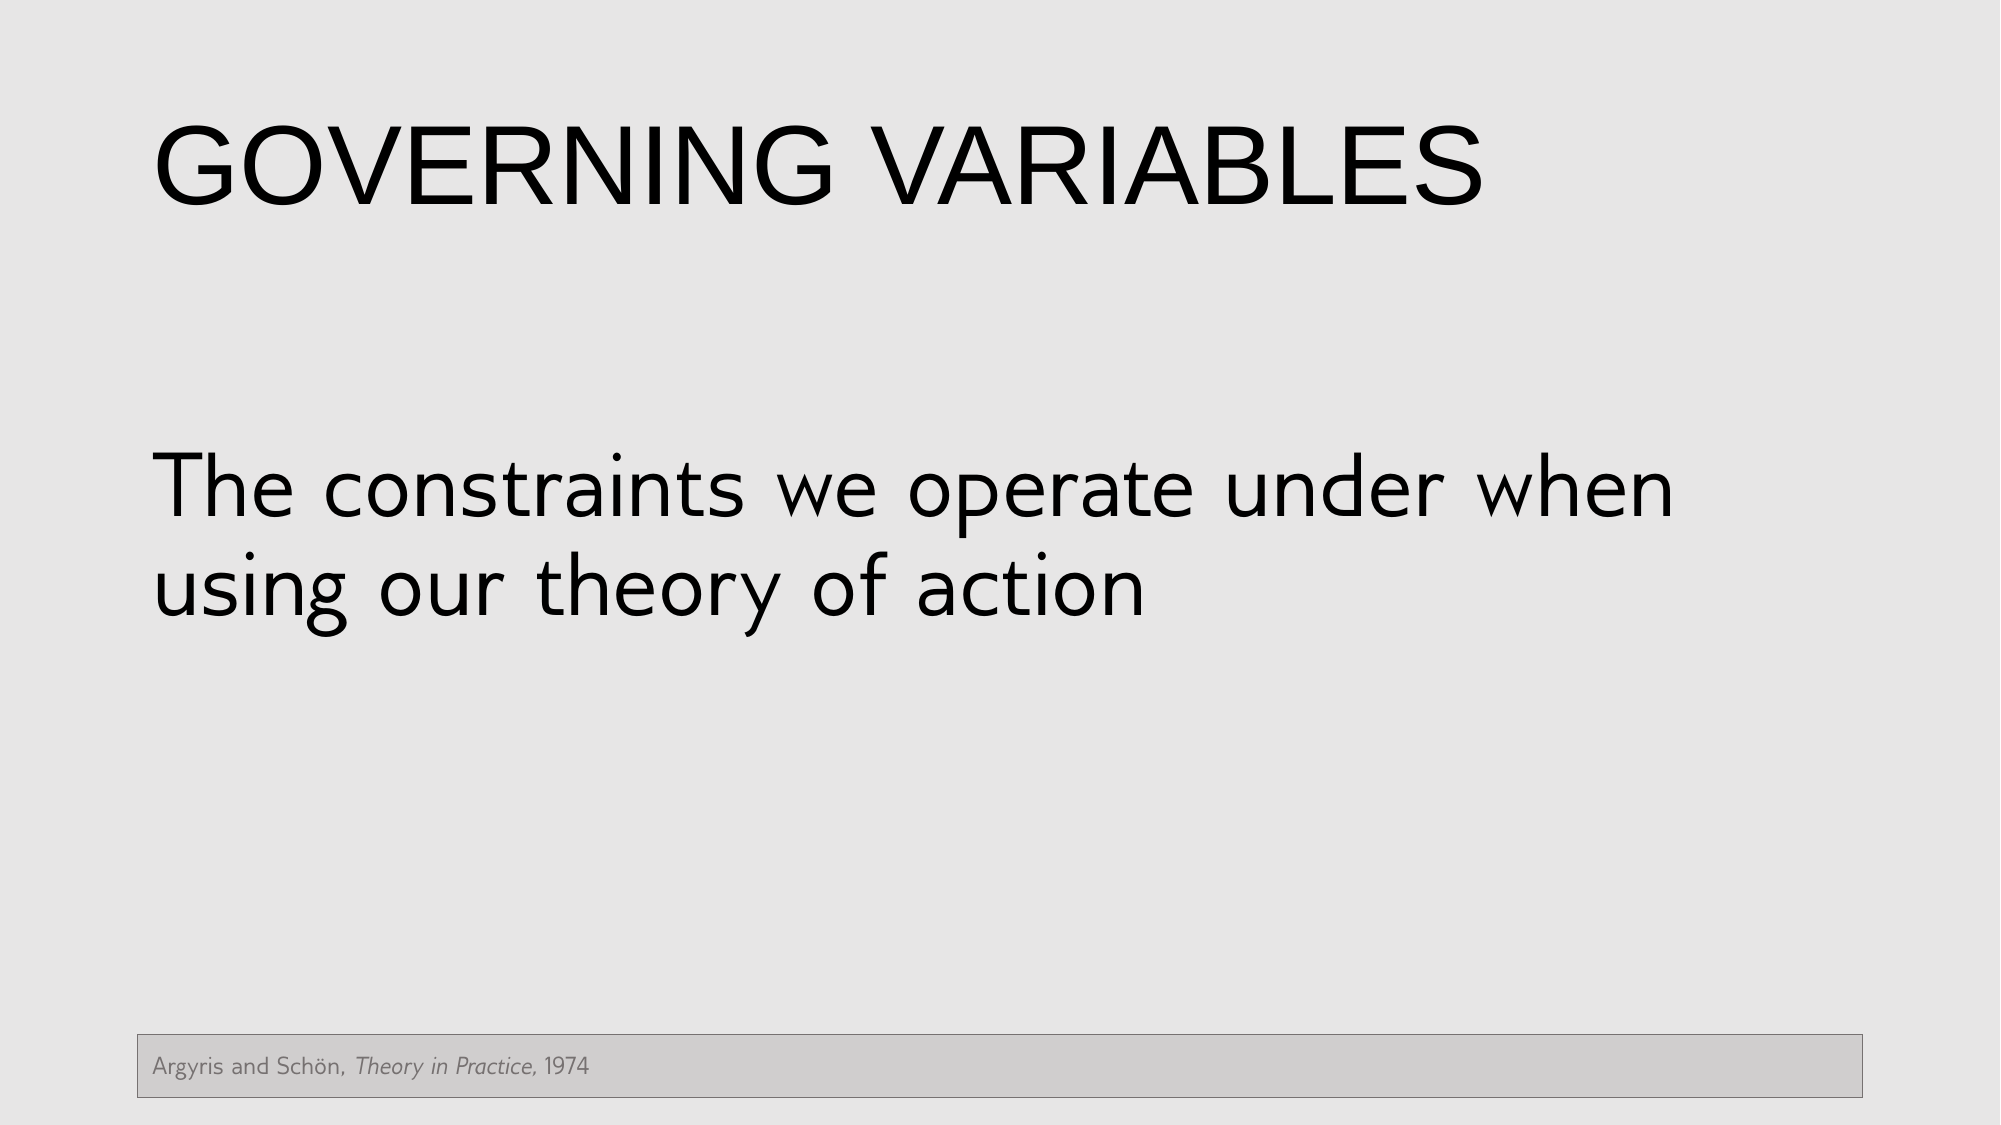

# Governing Variables

The constraints we operate under when using our theory of action
Argyris and Schön, Theory in Practice, 1974